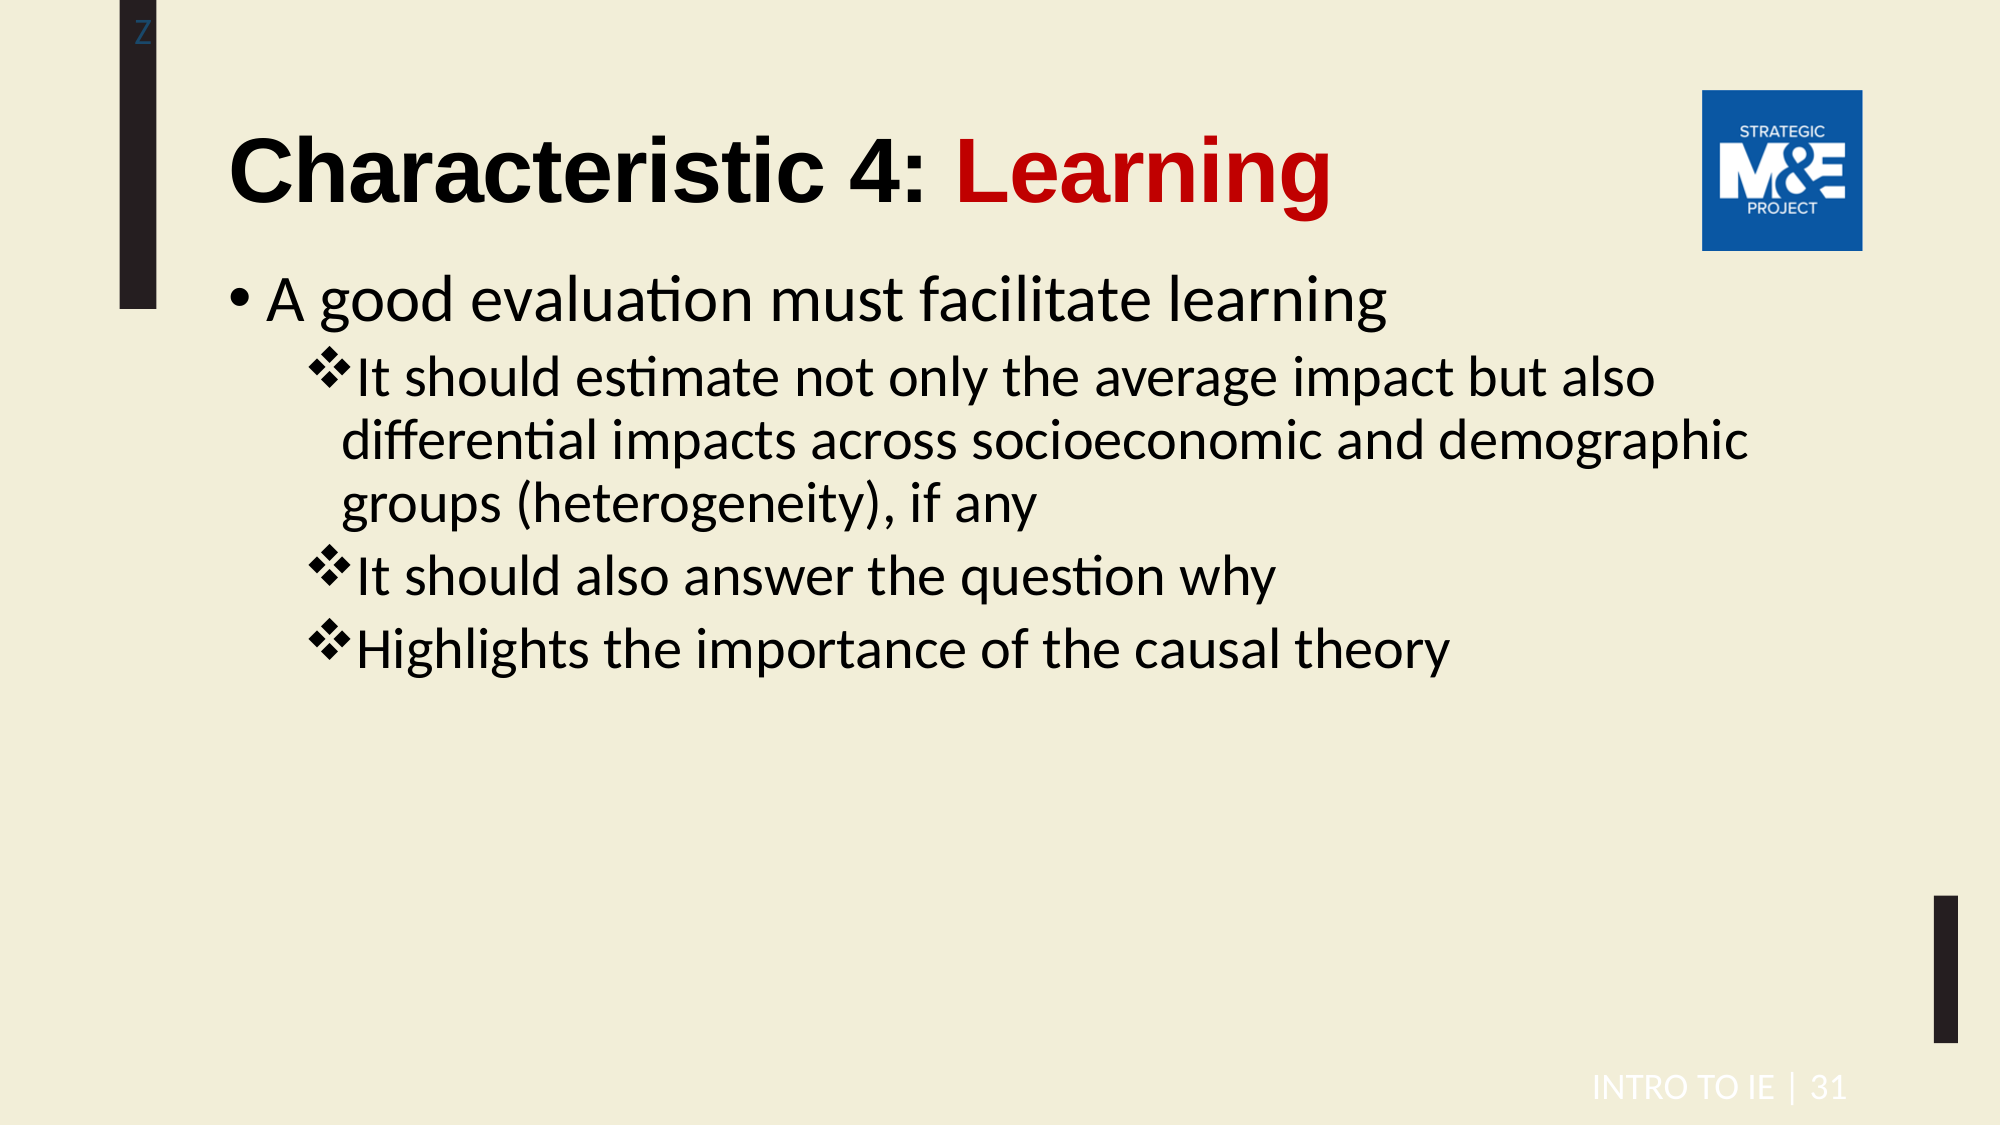

Z
Characteristic 4: Learning
A good evaluation must facilitate learning
It should estimate not only the average impact but also differential impacts across socioeconomic and demographic groups (heterogeneity), if any
It should also answer the question why
Highlights the importance of the causal theory

INTRO TO IE | 31